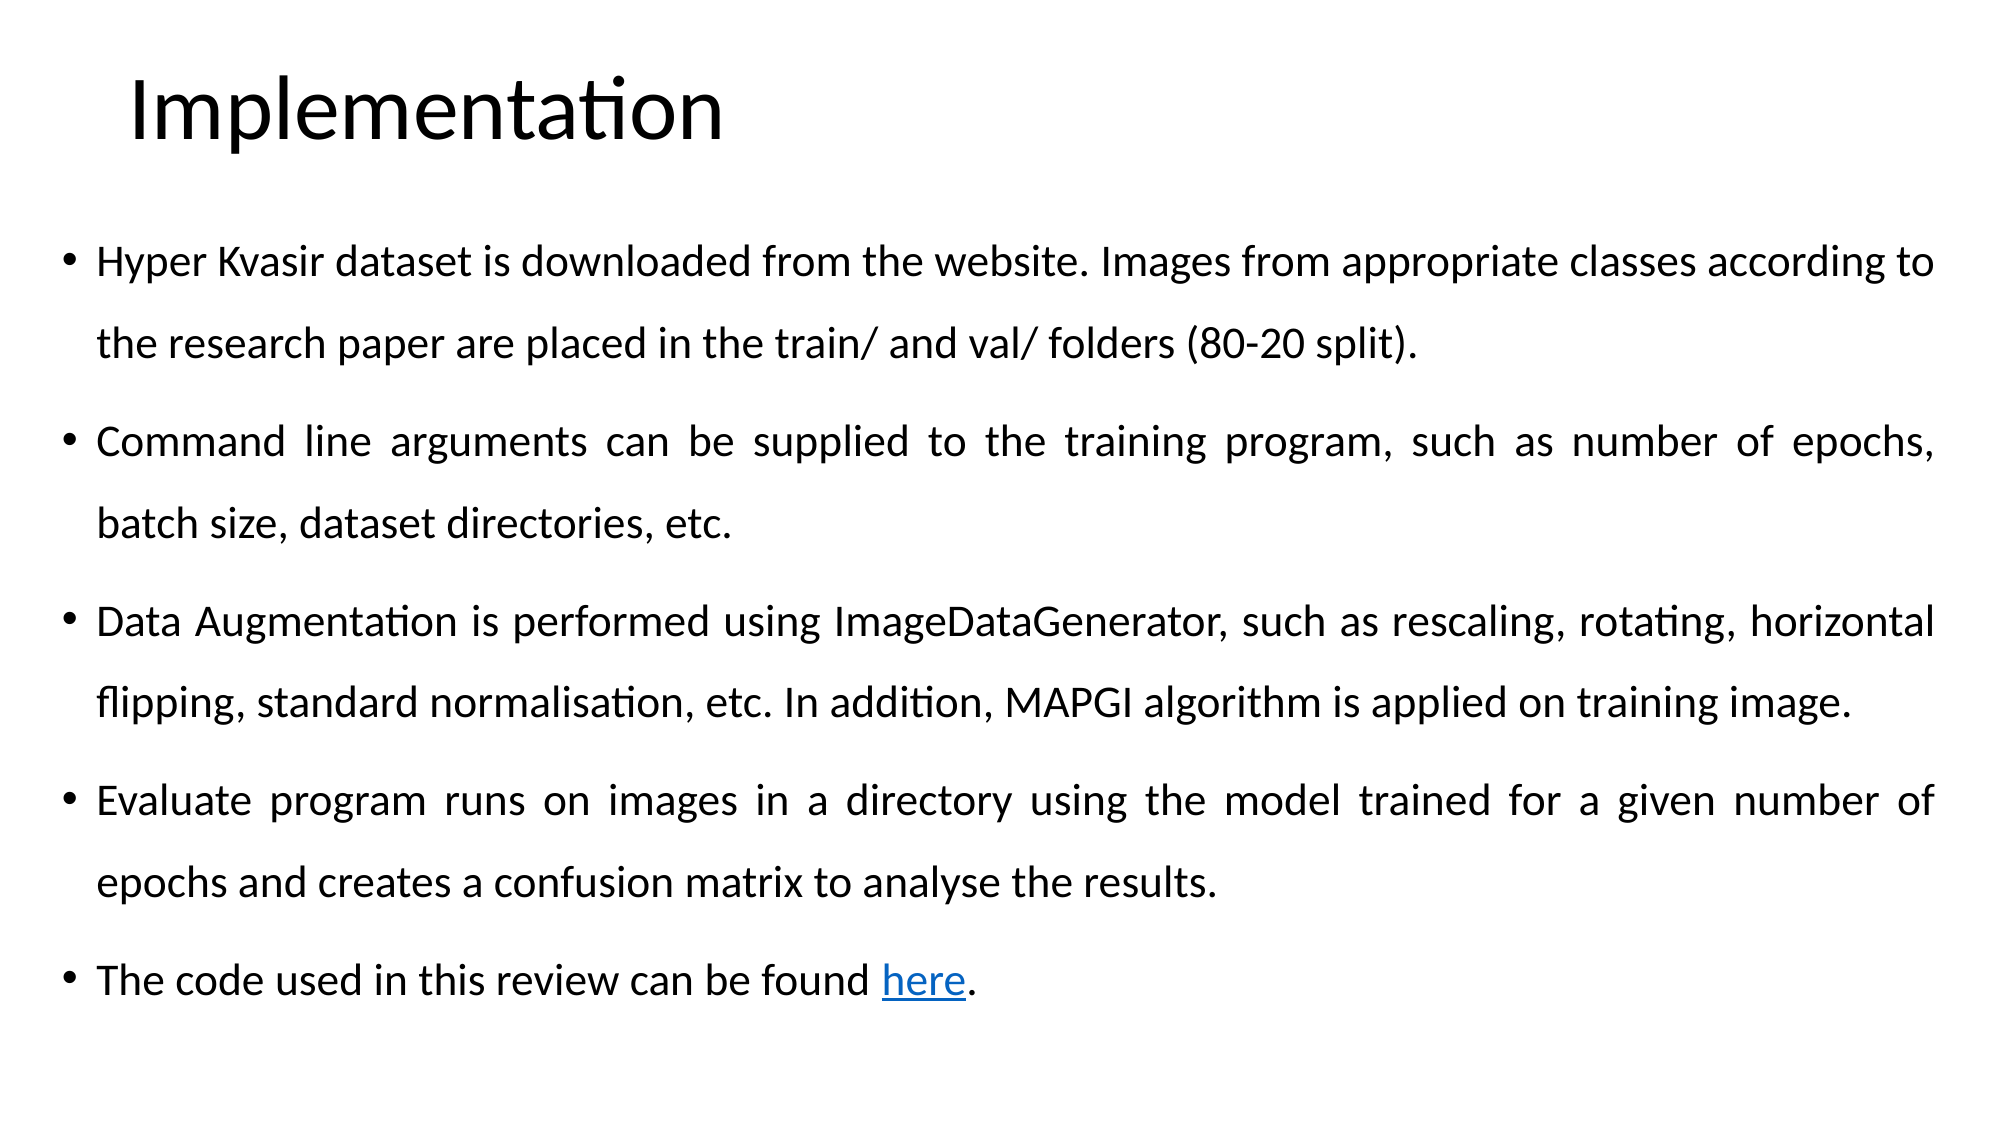

# Implementation
Hyper Kvasir dataset is downloaded from the website. Images from appropriate classes according to the research paper are placed in the train/ and val/ folders (80-20 split).
Command line arguments can be supplied to the training program, such as number of epochs, batch size, dataset directories, etc.
Data Augmentation is performed using ImageDataGenerator, such as rescaling, rotating, horizontal flipping, standard normalisation, etc. In addition, MAPGI algorithm is applied on training image.
Evaluate program runs on images in a directory using the model trained for a given number of epochs and creates a confusion matrix to analyse the results.
The code used in this review can be found here.